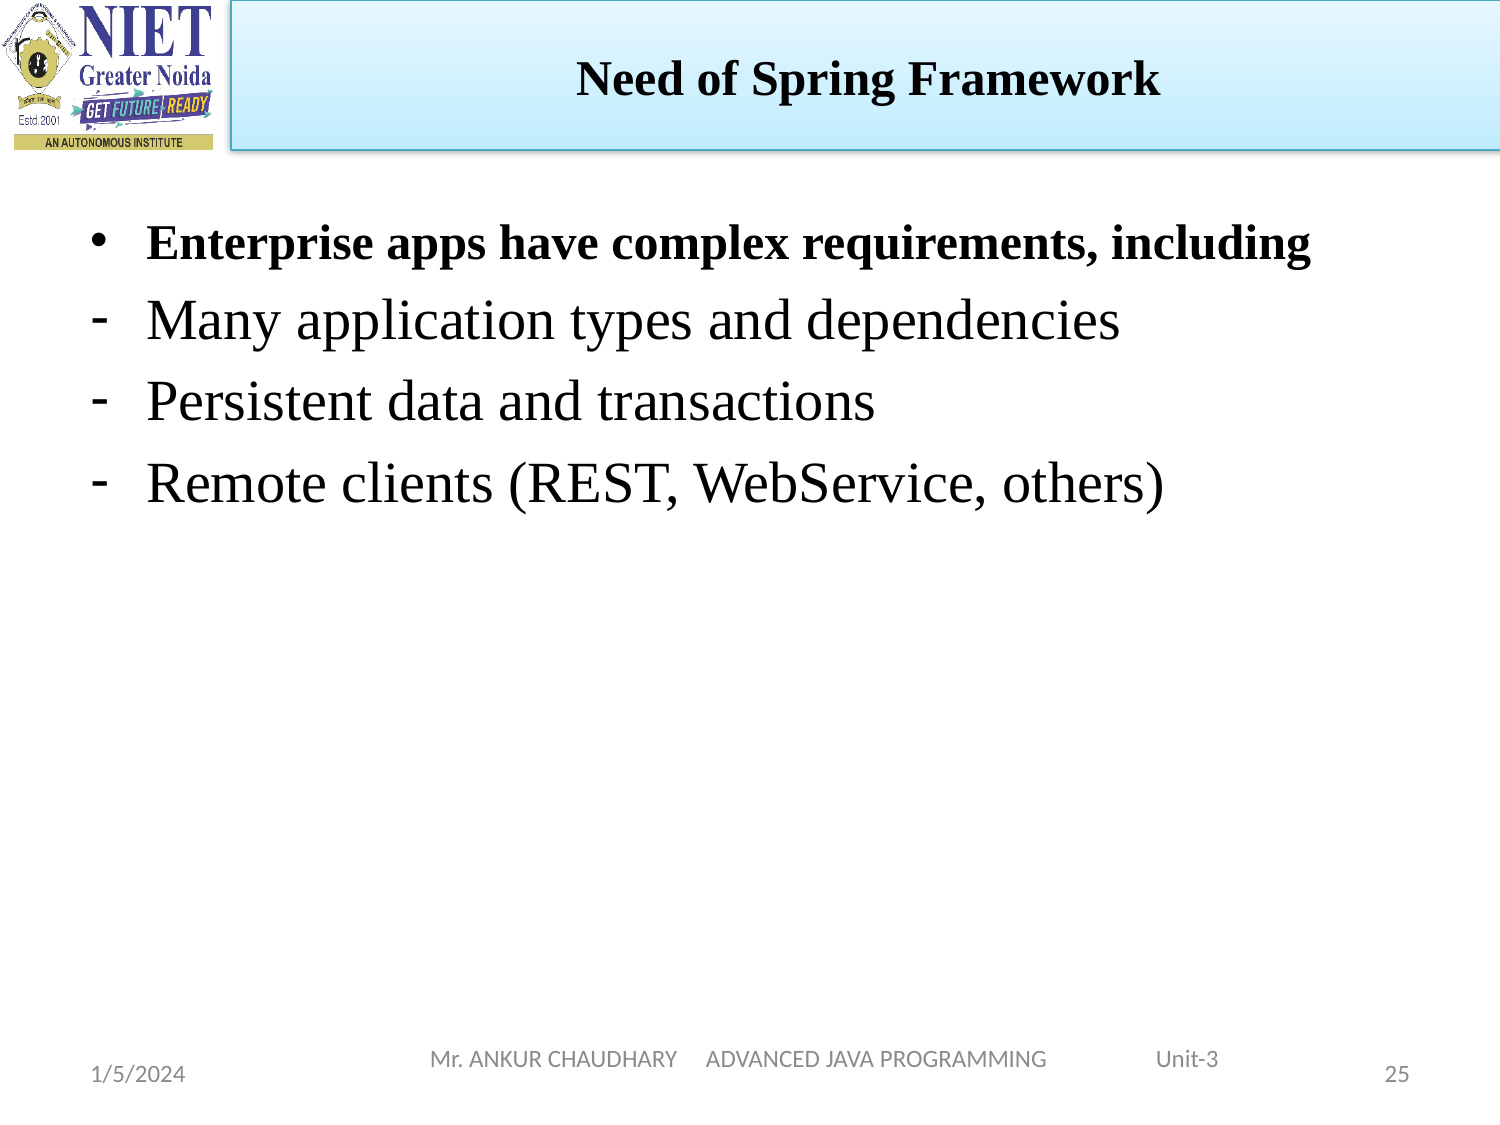

Need of Spring Framework
Enterprise apps have complex requirements, including
Many application types and dependencies
Persistent data and transactions
Remote clients (REST, WebService, others)

1/5/2024
Mr. ANKUR CHAUDHARY     ADVANCED JAVA PROGRAMMING                   Unit-3
25